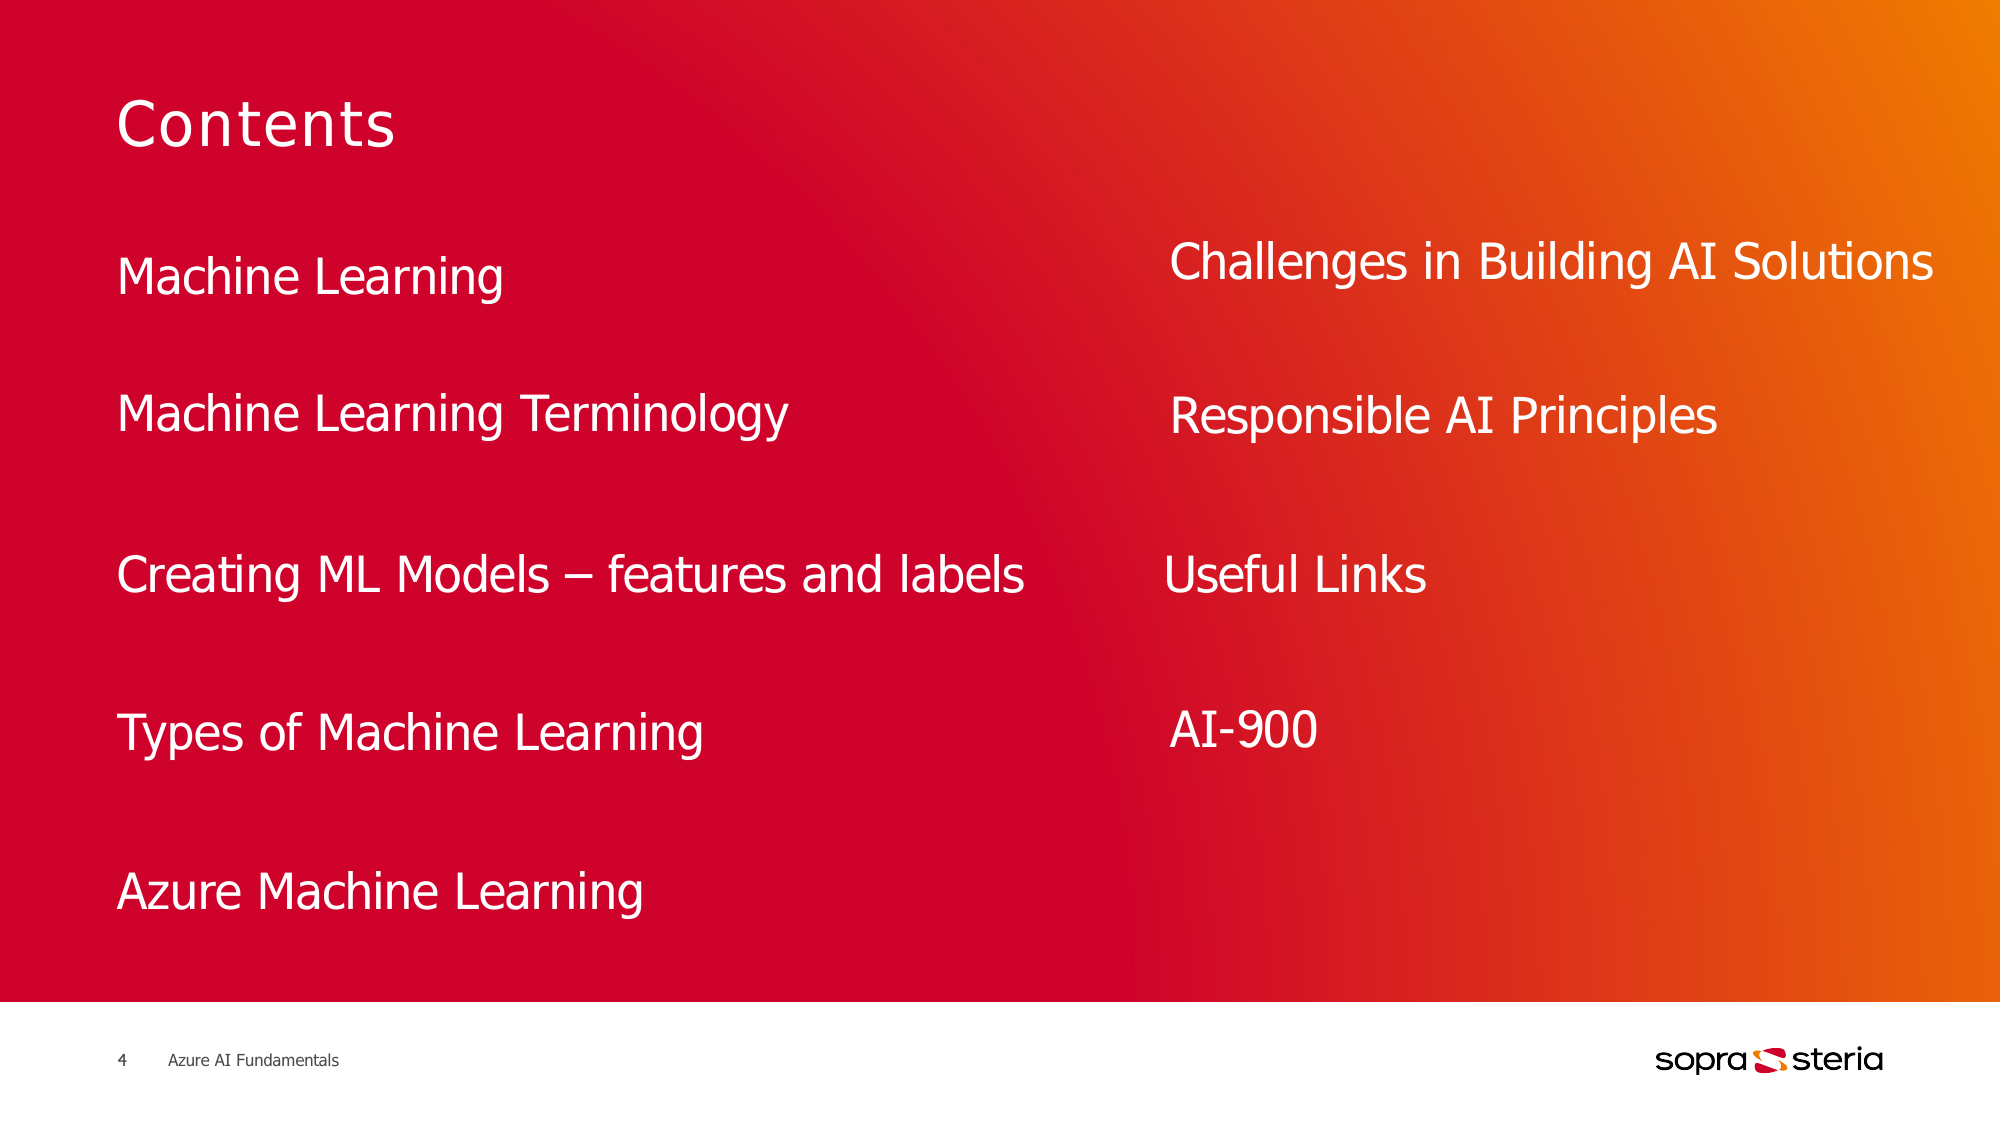

# Contents
Challenges in Building AI Solutions
Machine Learning
Machine Learning Terminology
Responsible AI Principles
Creating ML Models – features and labels
Useful Links
Types of Machine Learning
AI-900
Azure Machine Learning
4
Azure AI Fundamentals